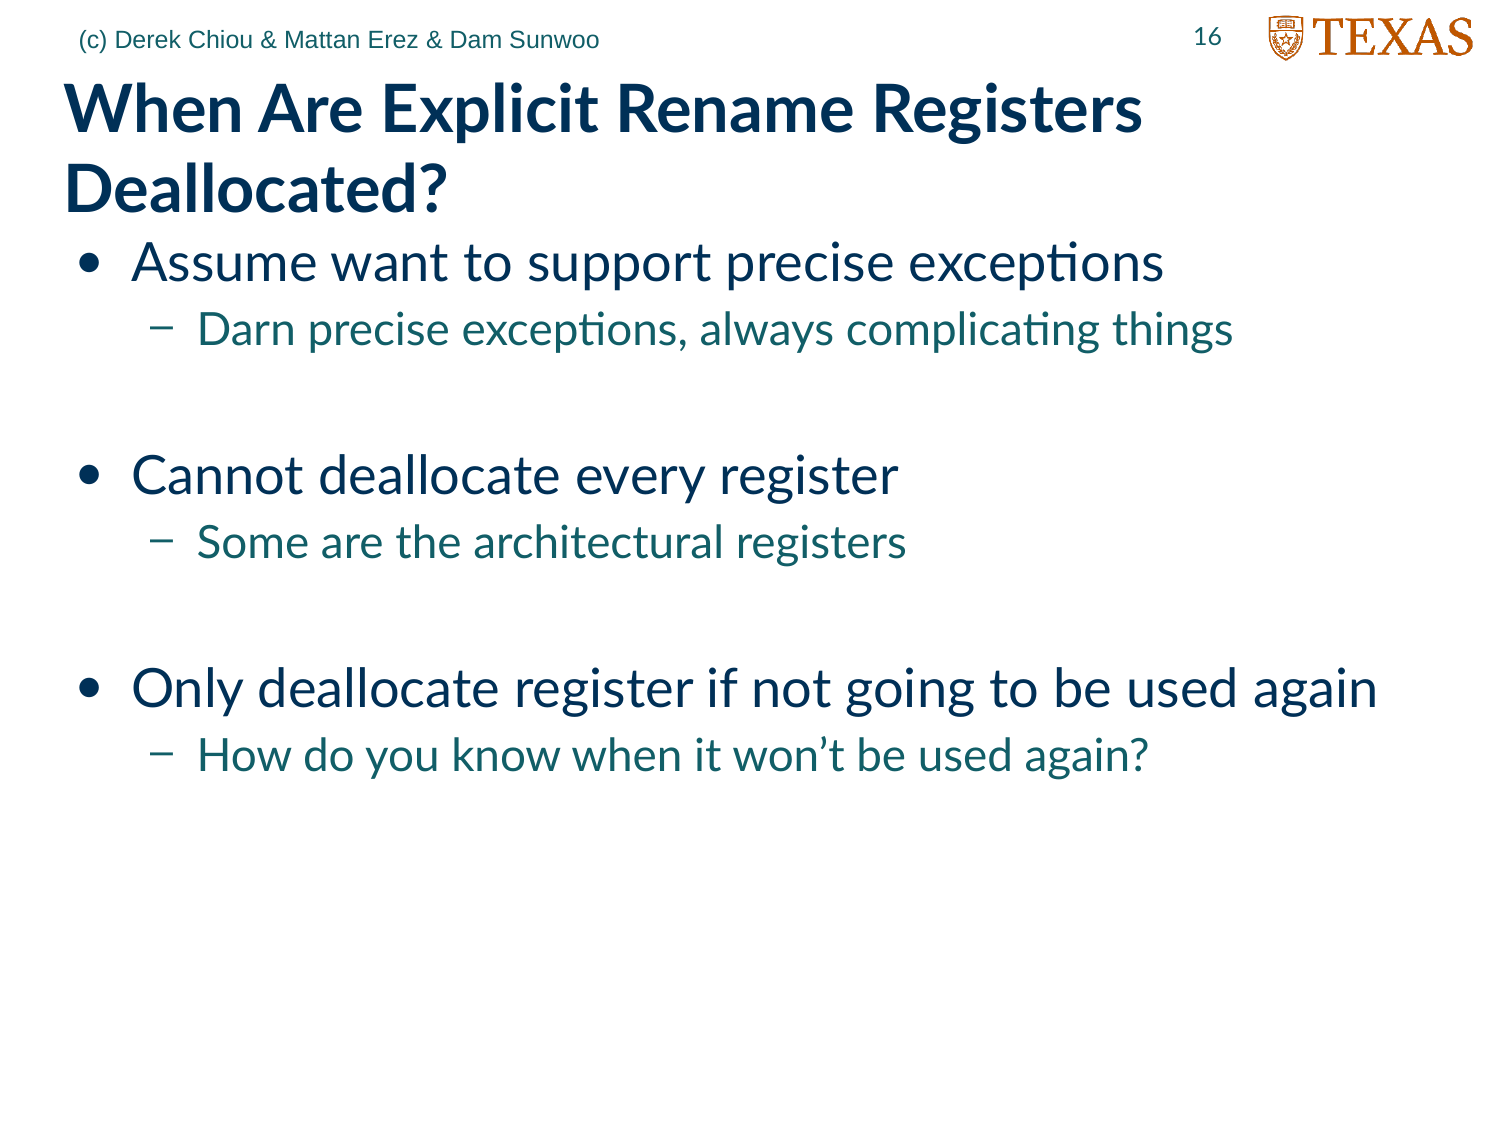

16
(c) Derek Chiou & Mattan Erez & Dam Sunwoo
# When Are Explicit Rename Registers Deallocated?
Assume want to support precise exceptions
Darn precise exceptions, always complicating things

Cannot deallocate every register
Some are the architectural registers

Only deallocate register if not going to be used again
How do you know when it won’t be used again?